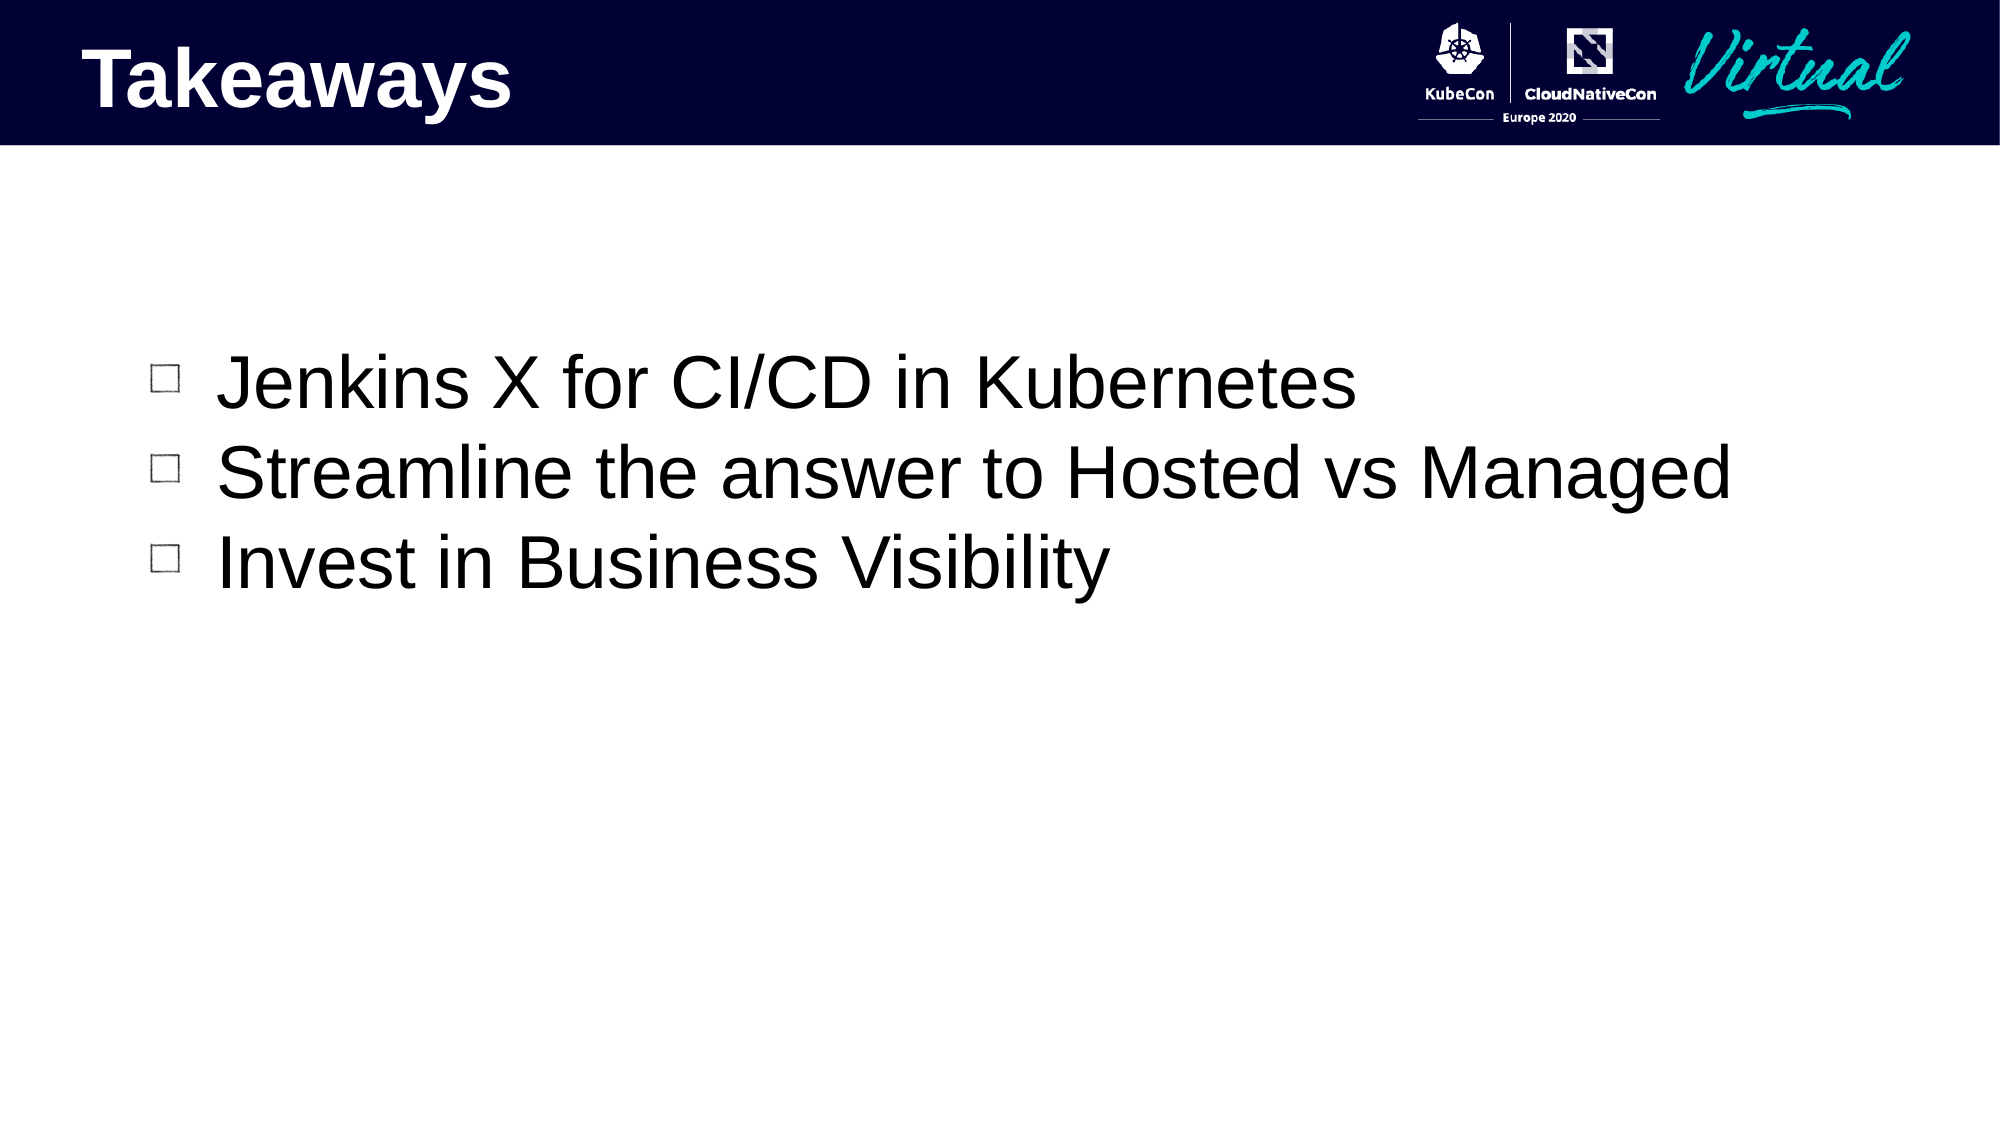

Takeaways
 Jenkins X for CI/CD in Kubernetes
 Streamline the answer to Hosted vs Managed
 Invest in Business Visibility